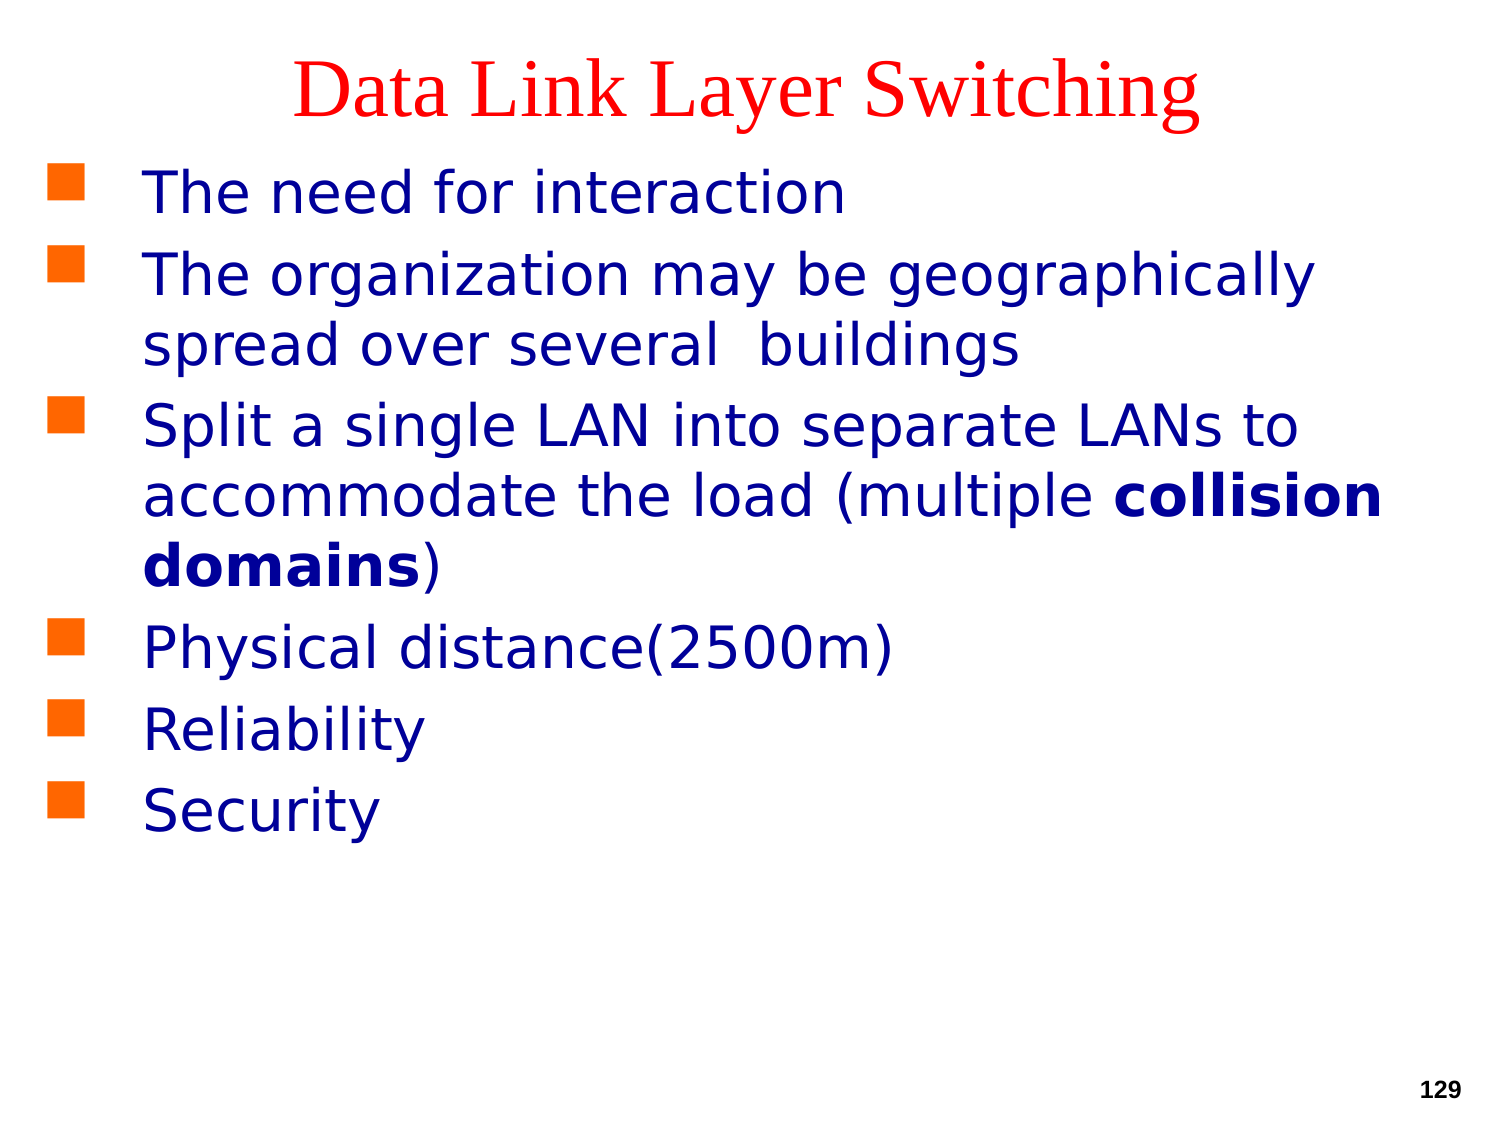

# Data Link Layer Switching
The need for interaction
The organization may be geographically spread over several  buildings
Split a single LAN into separate LANs to accommodate the load (multiple collision domains)
Physical distance(2500m)
Reliability
Security